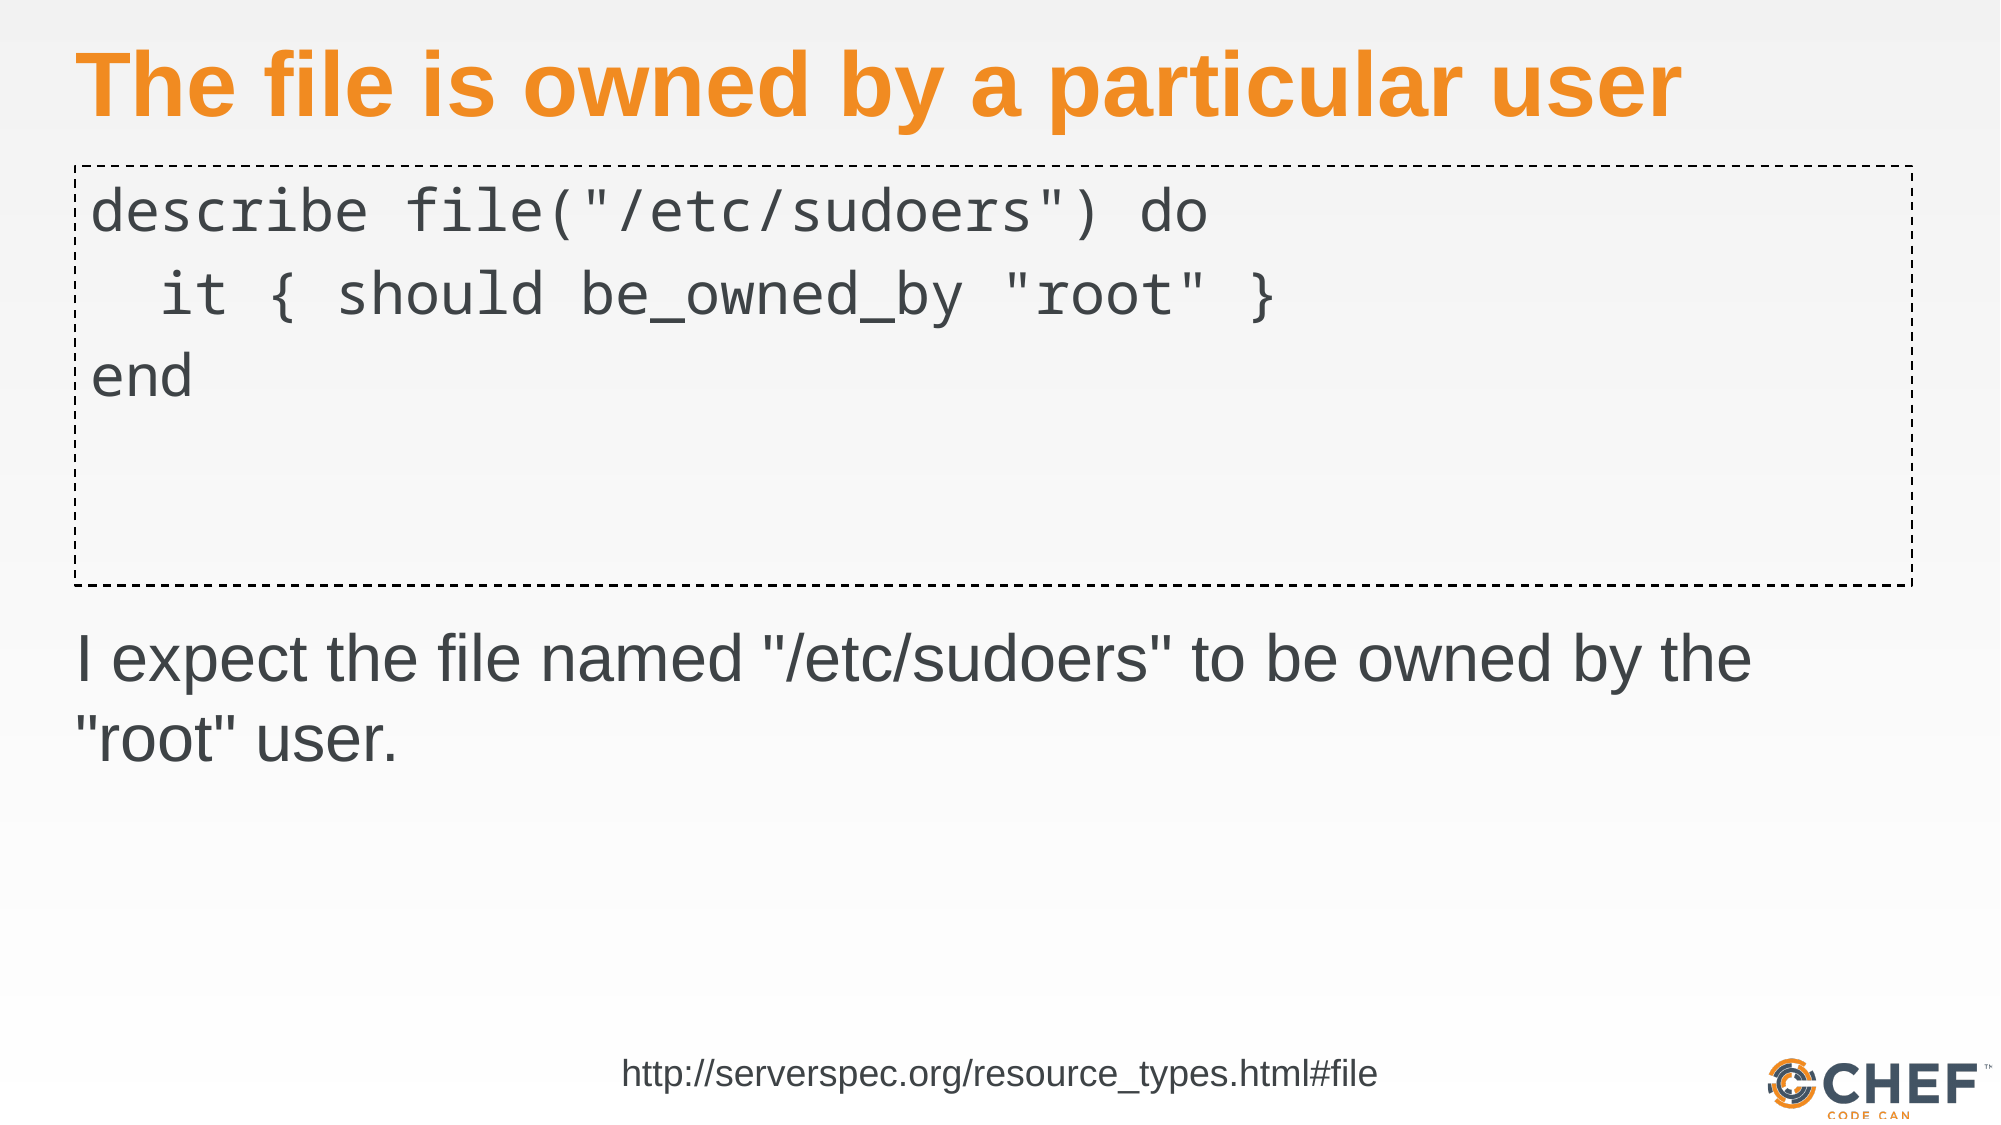

# The file is owned by a particular user
describe file("/etc/sudoers") do
  it { should be_owned_by "root" }
end
I expect the file named "/etc/sudoers" to be owned by the "root" user.
http://serverspec.org/resource_types.html#file